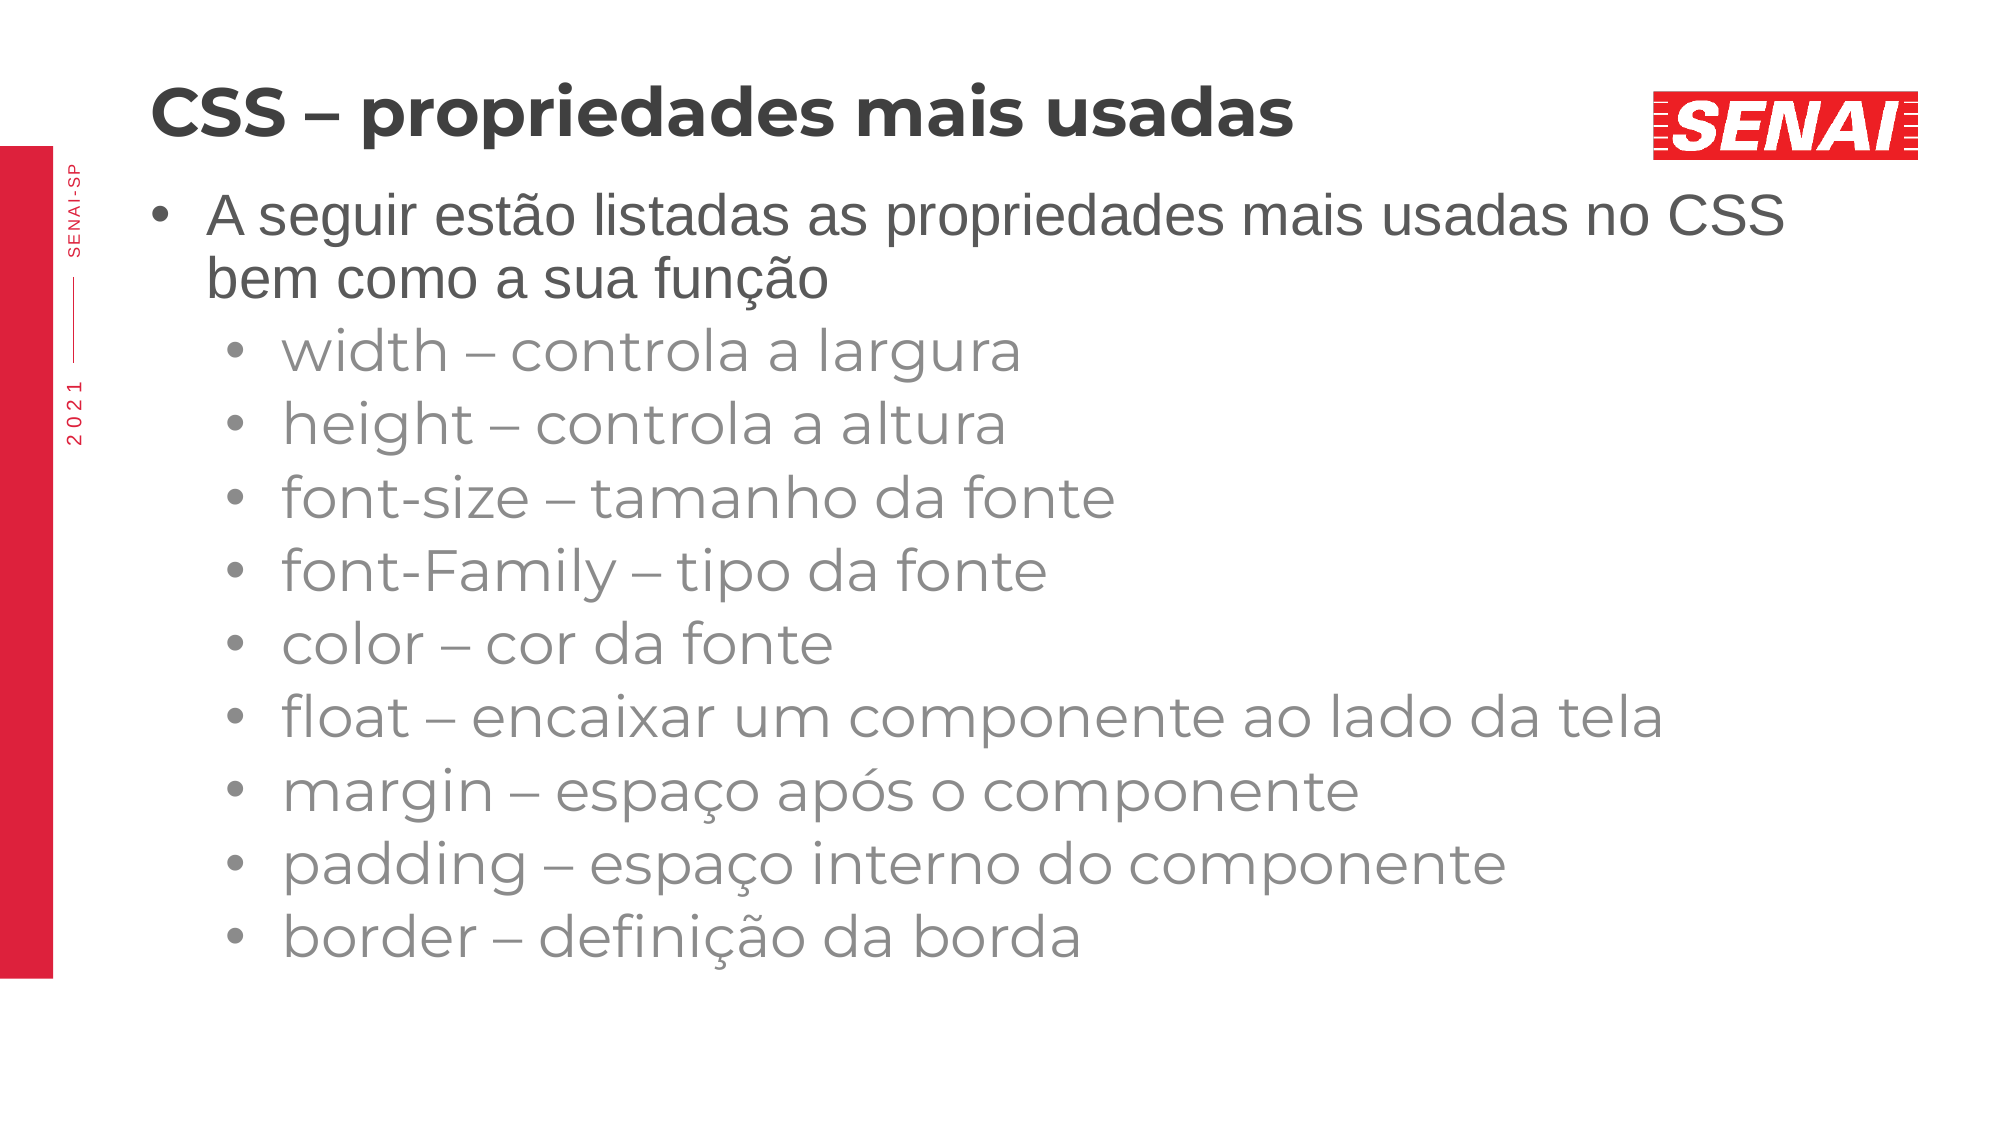

# CSS – propriedades mais usadas
A seguir estão listadas as propriedades mais usadas no CSS bem como a sua função
width – controla a largura
height – controla a altura
font-size – tamanho da fonte
font-Family – tipo da fonte
color – cor da fonte
float – encaixar um componente ao lado da tela
margin – espaço após o componente
padding – espaço interno do componente
border – definição da borda